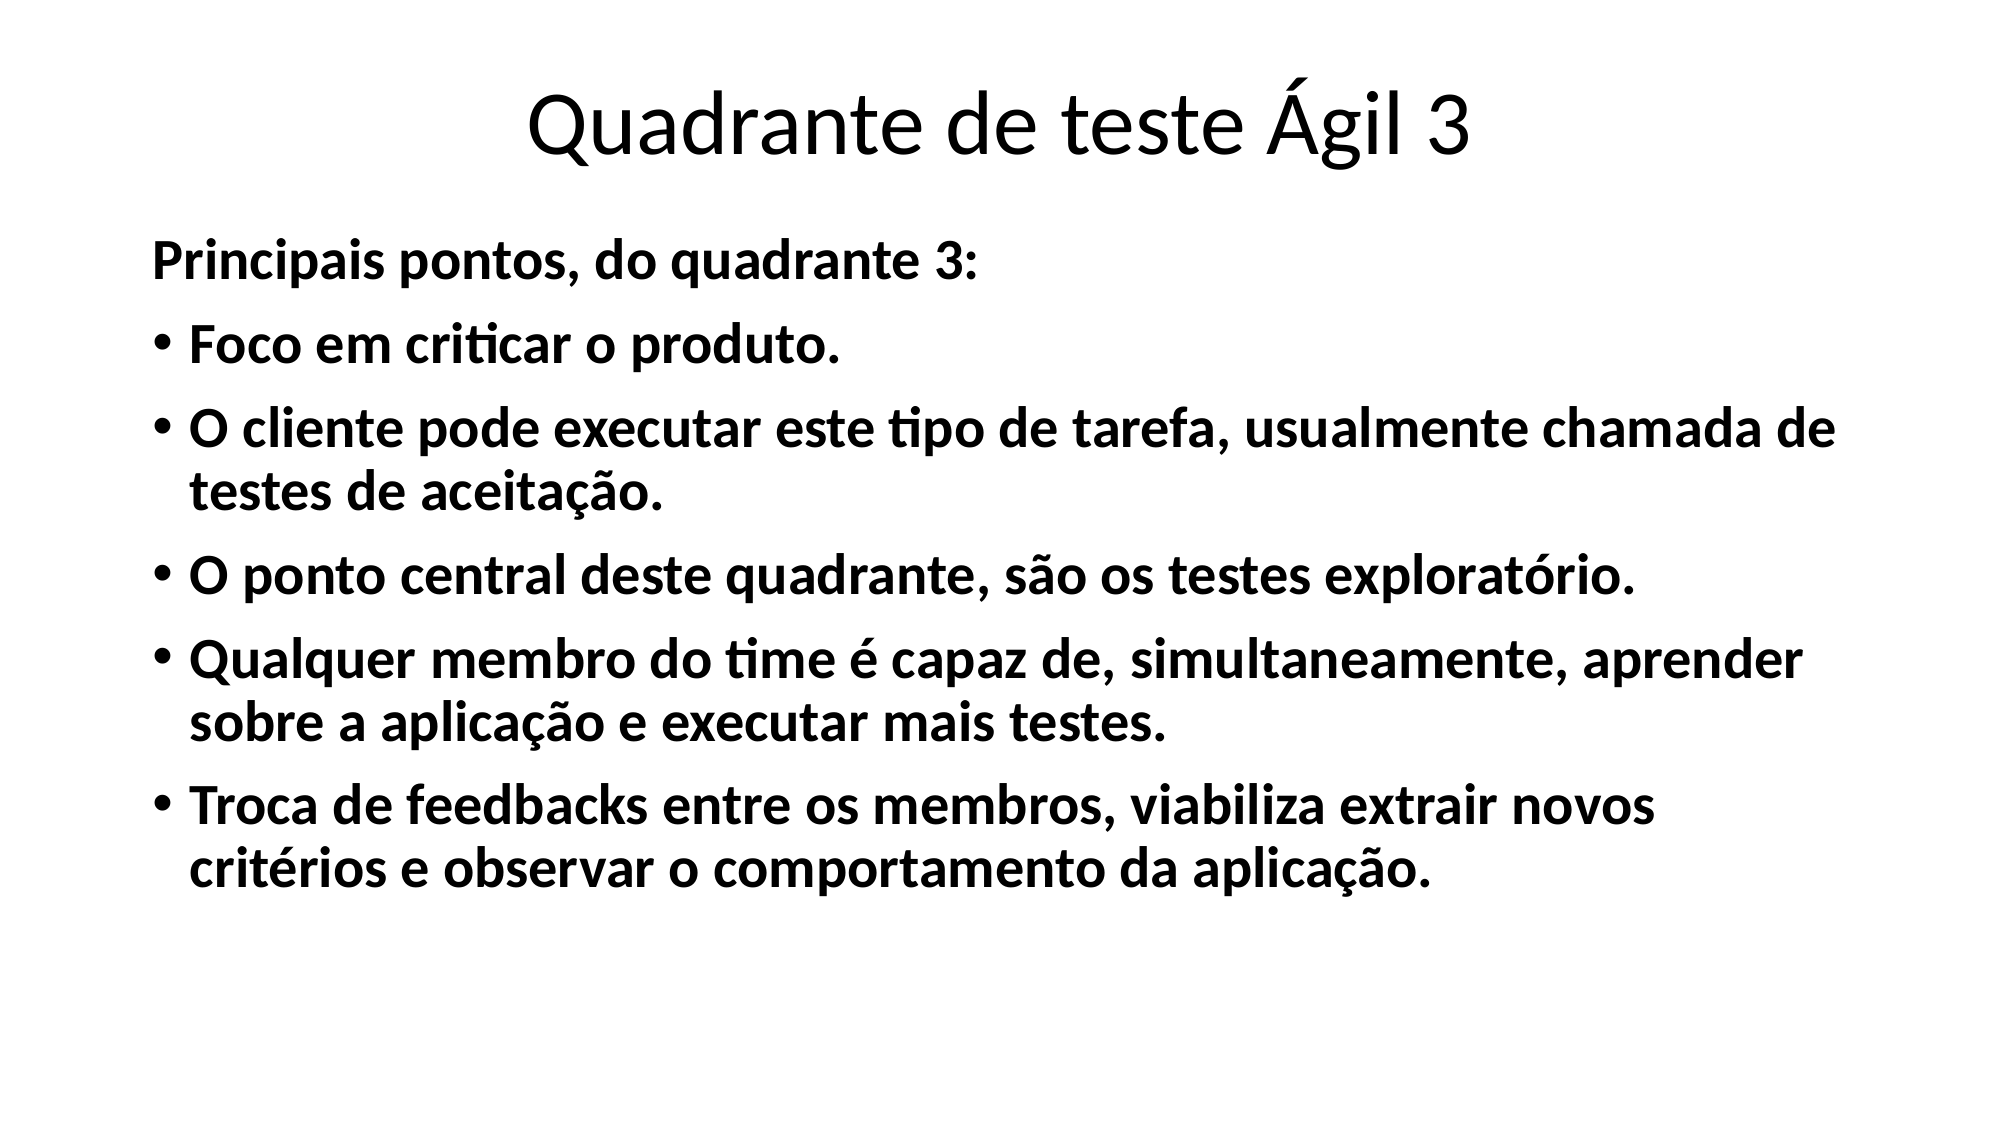

# Quadrante de teste Ágil 3
Principais pontos, do quadrante 3:
Foco em criticar o produto.
O cliente pode executar este tipo de tarefa, usualmente chamada de testes de aceitação.
O ponto central deste quadrante, são os testes exploratório.
Qualquer membro do time é capaz de, simultaneamente, aprender sobre a aplicação e executar mais testes.
Troca de feedbacks entre os membros, viabiliza extrair novos critérios e observar o comportamento da aplicação.